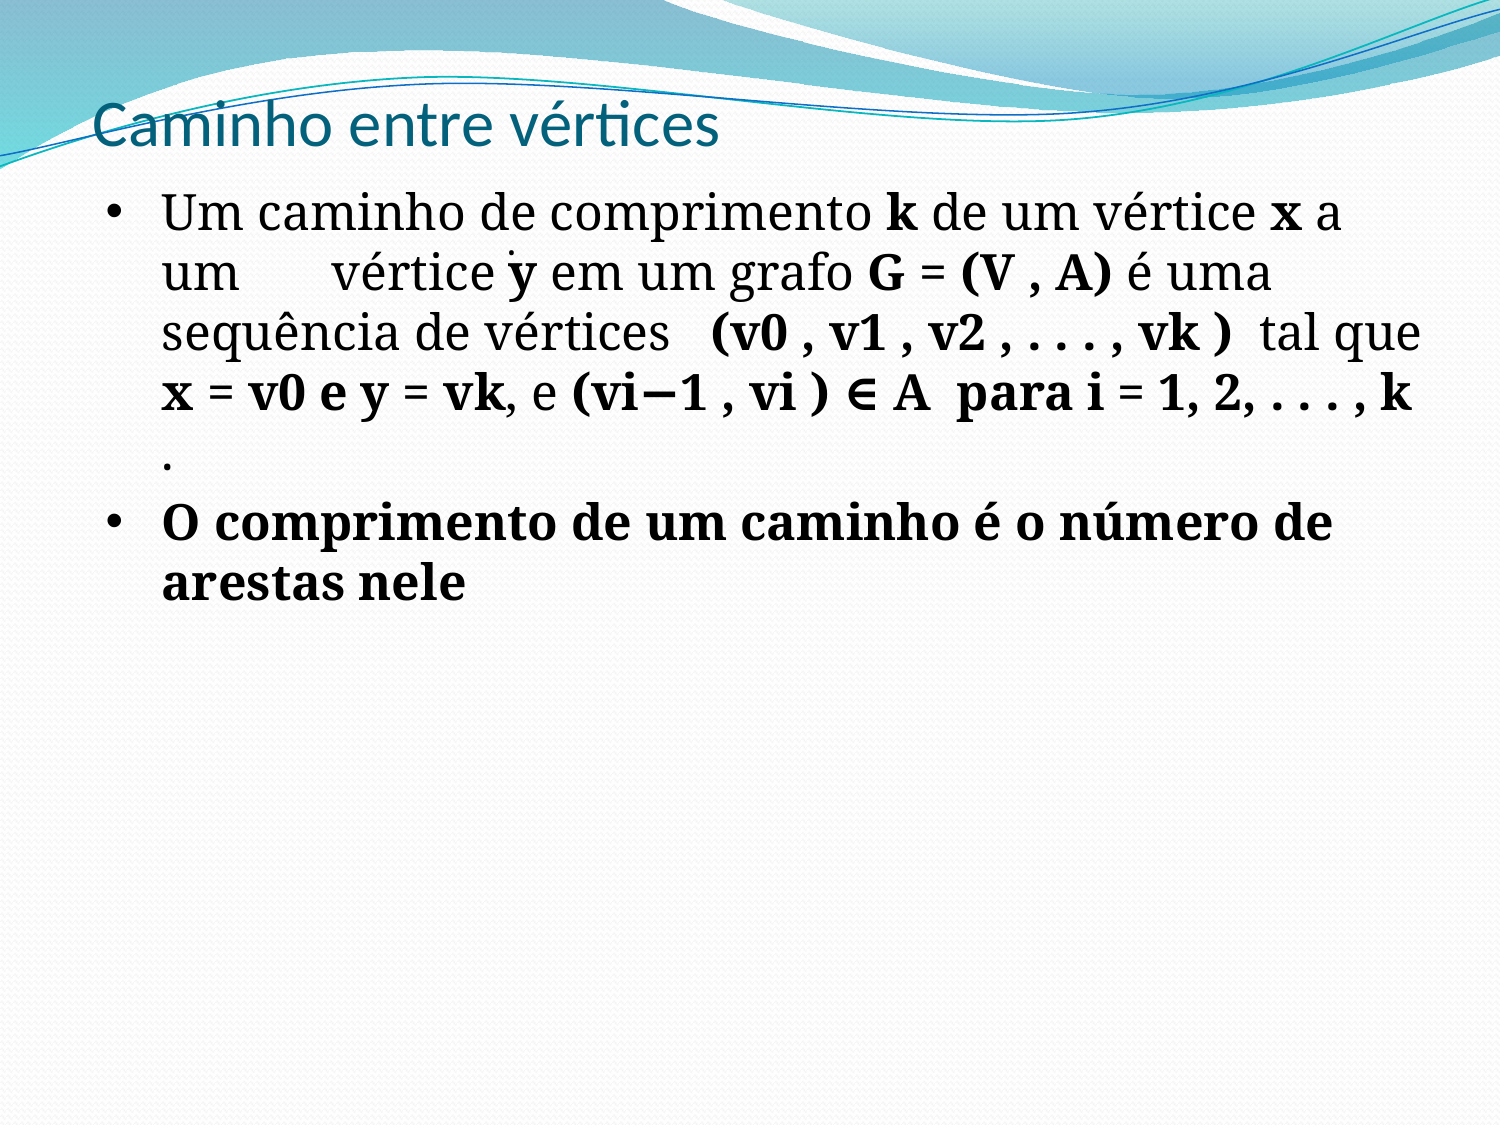

# Caminho entre vértices
Um caminho de comprimento k de um vértice x a um       vértice y em um grafo G = (V , A) é uma sequência de vértices   (v0 , v1 , v2 , . . . , vk )  tal que x = v0 e y = vk, e (vi−1 , vi ) ∈ A  para i = 1, 2, . . . , k .
O comprimento de um caminho é o número de arestas nele
.